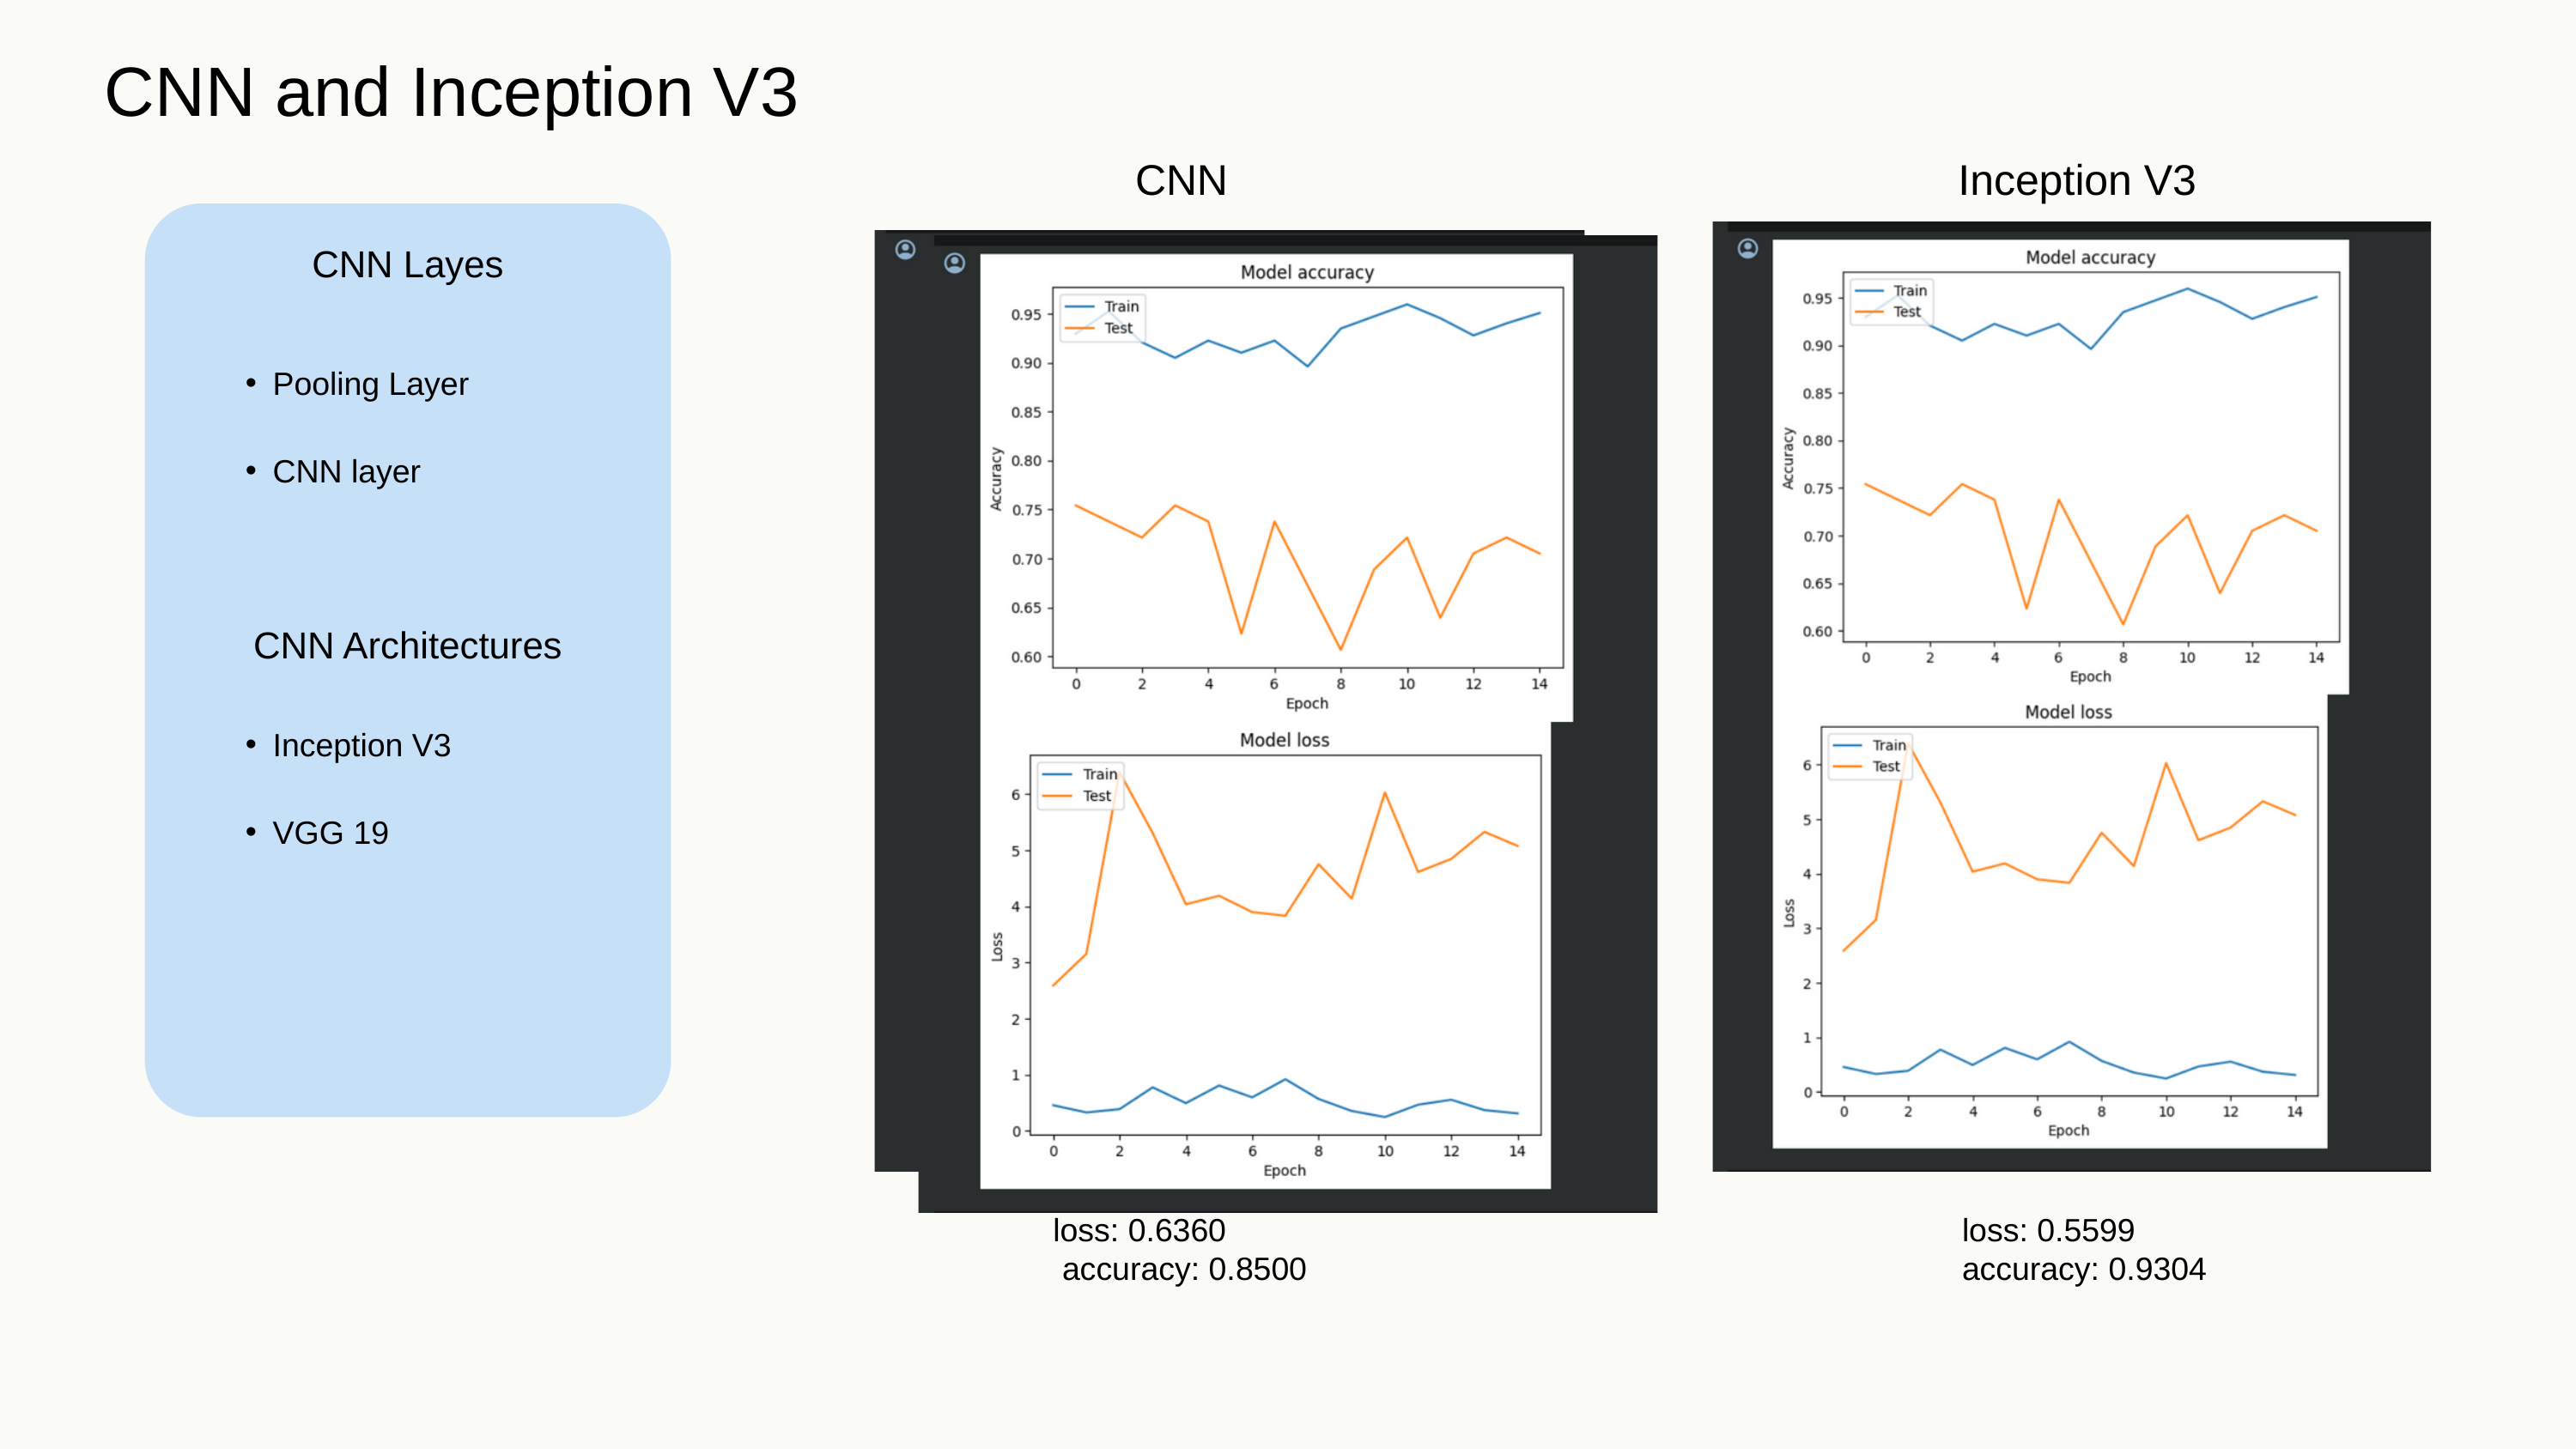

CNN and Inception V3
CNN
Inception V3

CNN Layes
Pooling Layer

CNN layer
CNN Architectures
Inception V3

VGG 19
loss: 0.6360
 accuracy: 0.8500
loss: 0.5599
accuracy: 0.9304